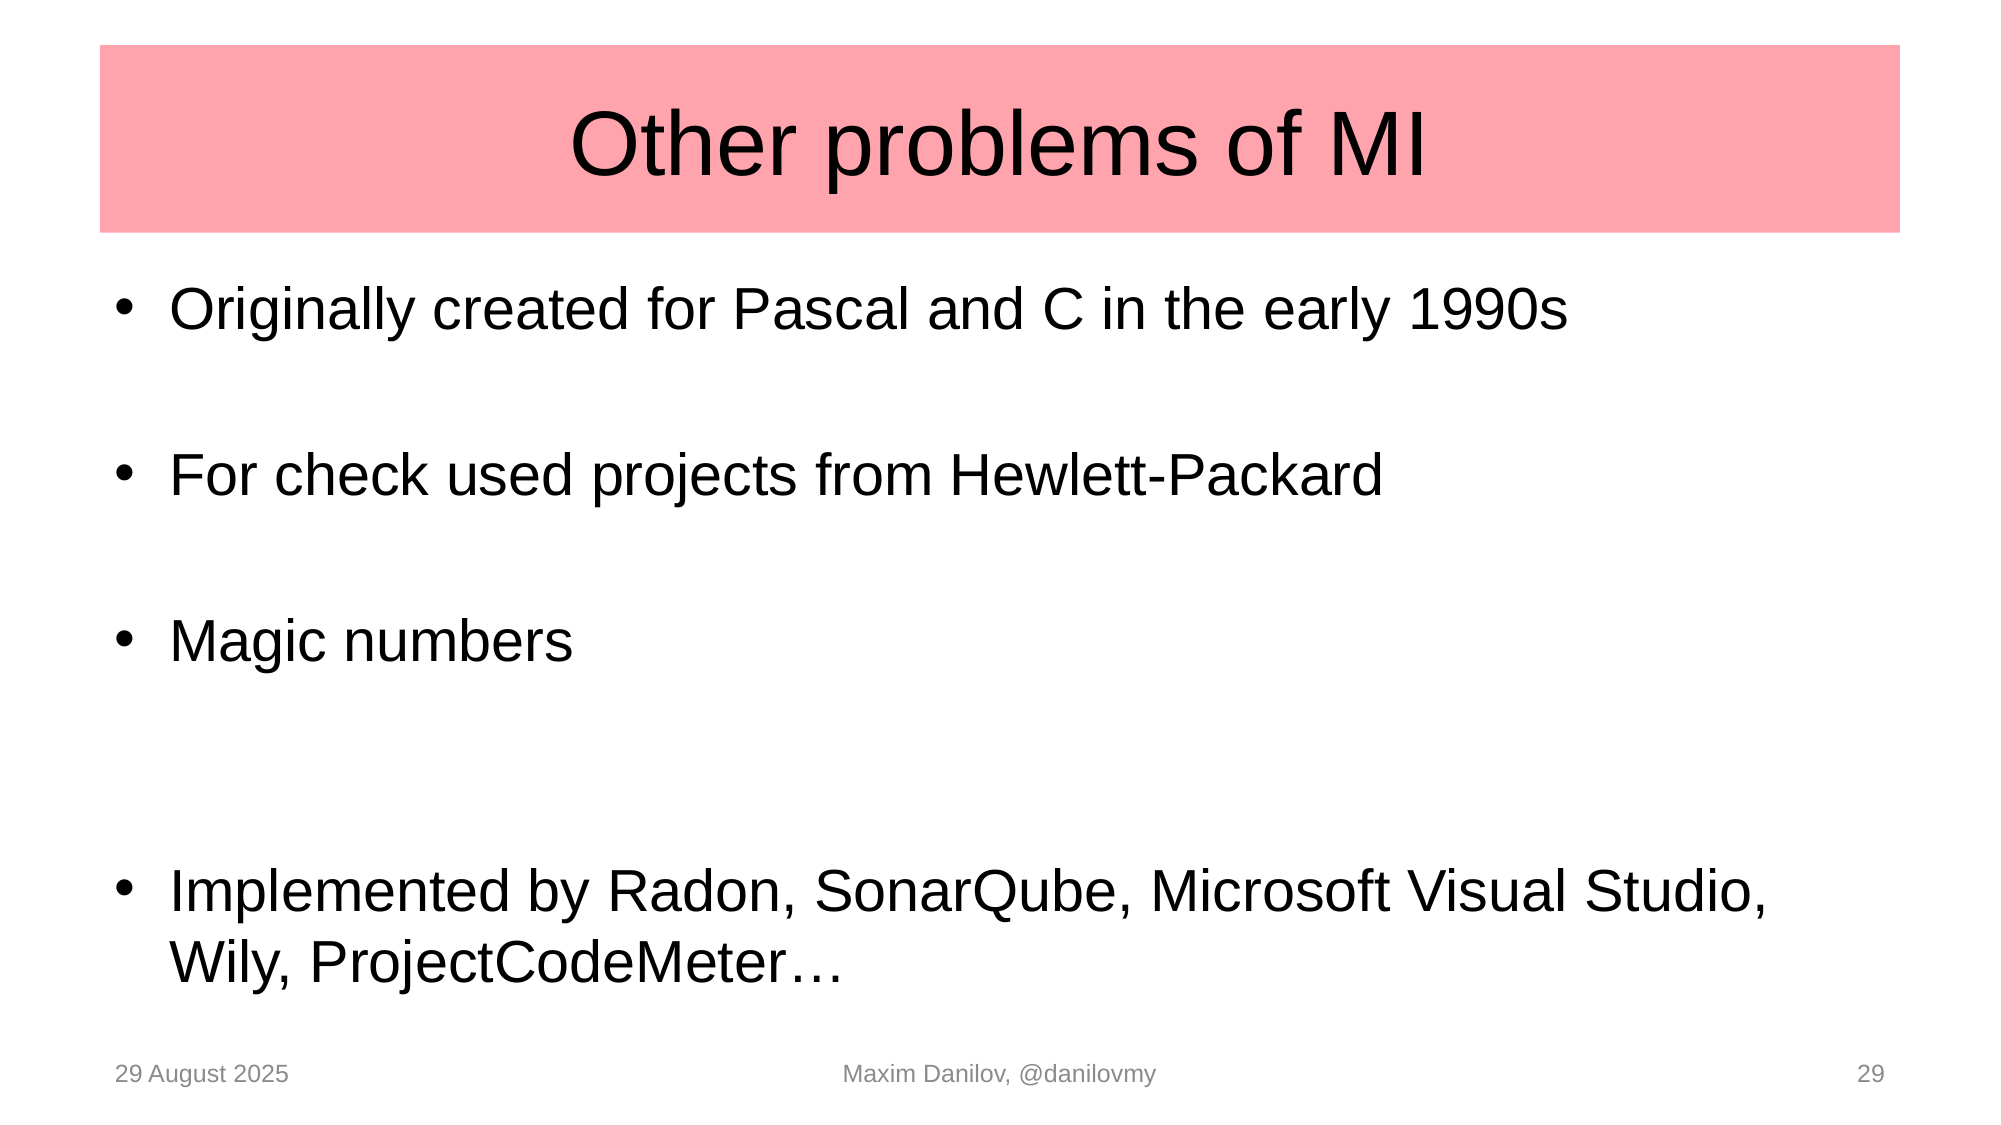

# Other problems of MI
Originally created for Pascal and C in the early 1990s

For check used projects from Hewlett-Packard

Magic numbers

Implemented by Radon, SonarQube, Microsoft Visual Studio, Wily, ProjectCodeMeter…
29 August 2025
Maxim Danilov, @danilovmy
29